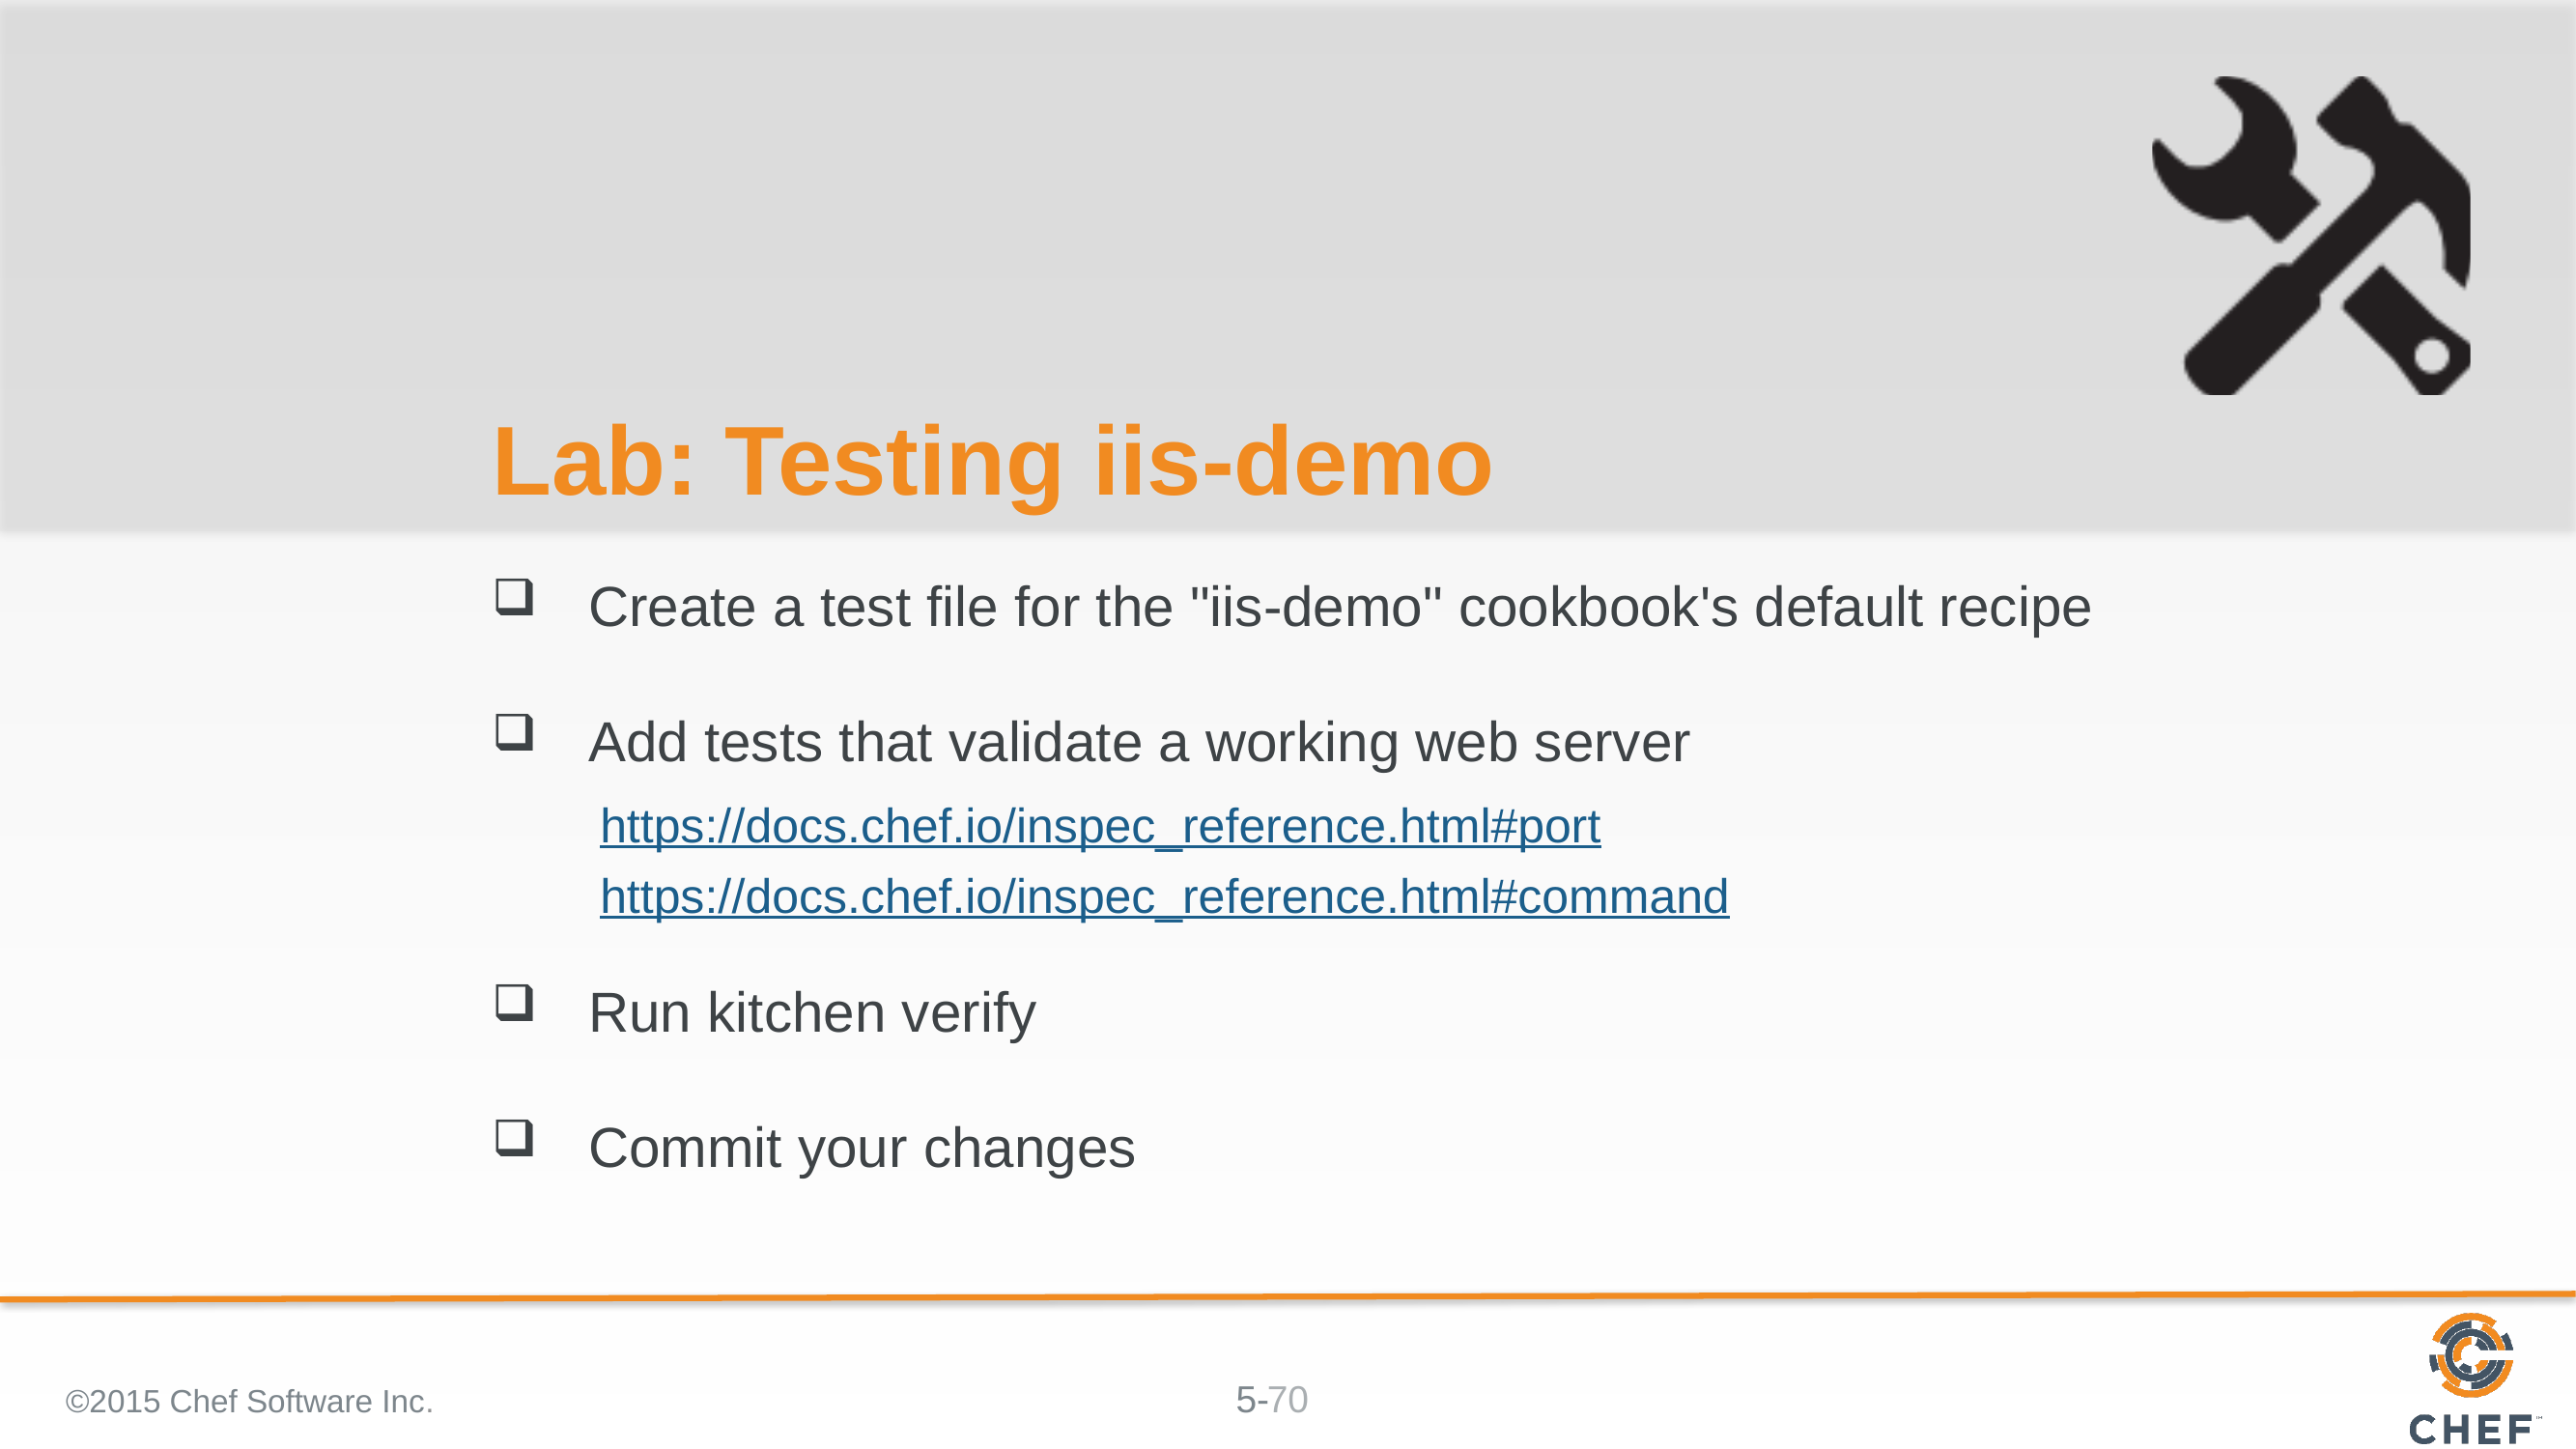

# Lab: Testing iis-demo
Create a test file for the "iis-demo" cookbook's default recipe

Add tests that validate a working web server

Run kitchen verify

Commit your changes
https://docs.chef.io/inspec_reference.html#port
https://docs.chef.io/inspec_reference.html#command
©2015 Chef Software Inc.
70